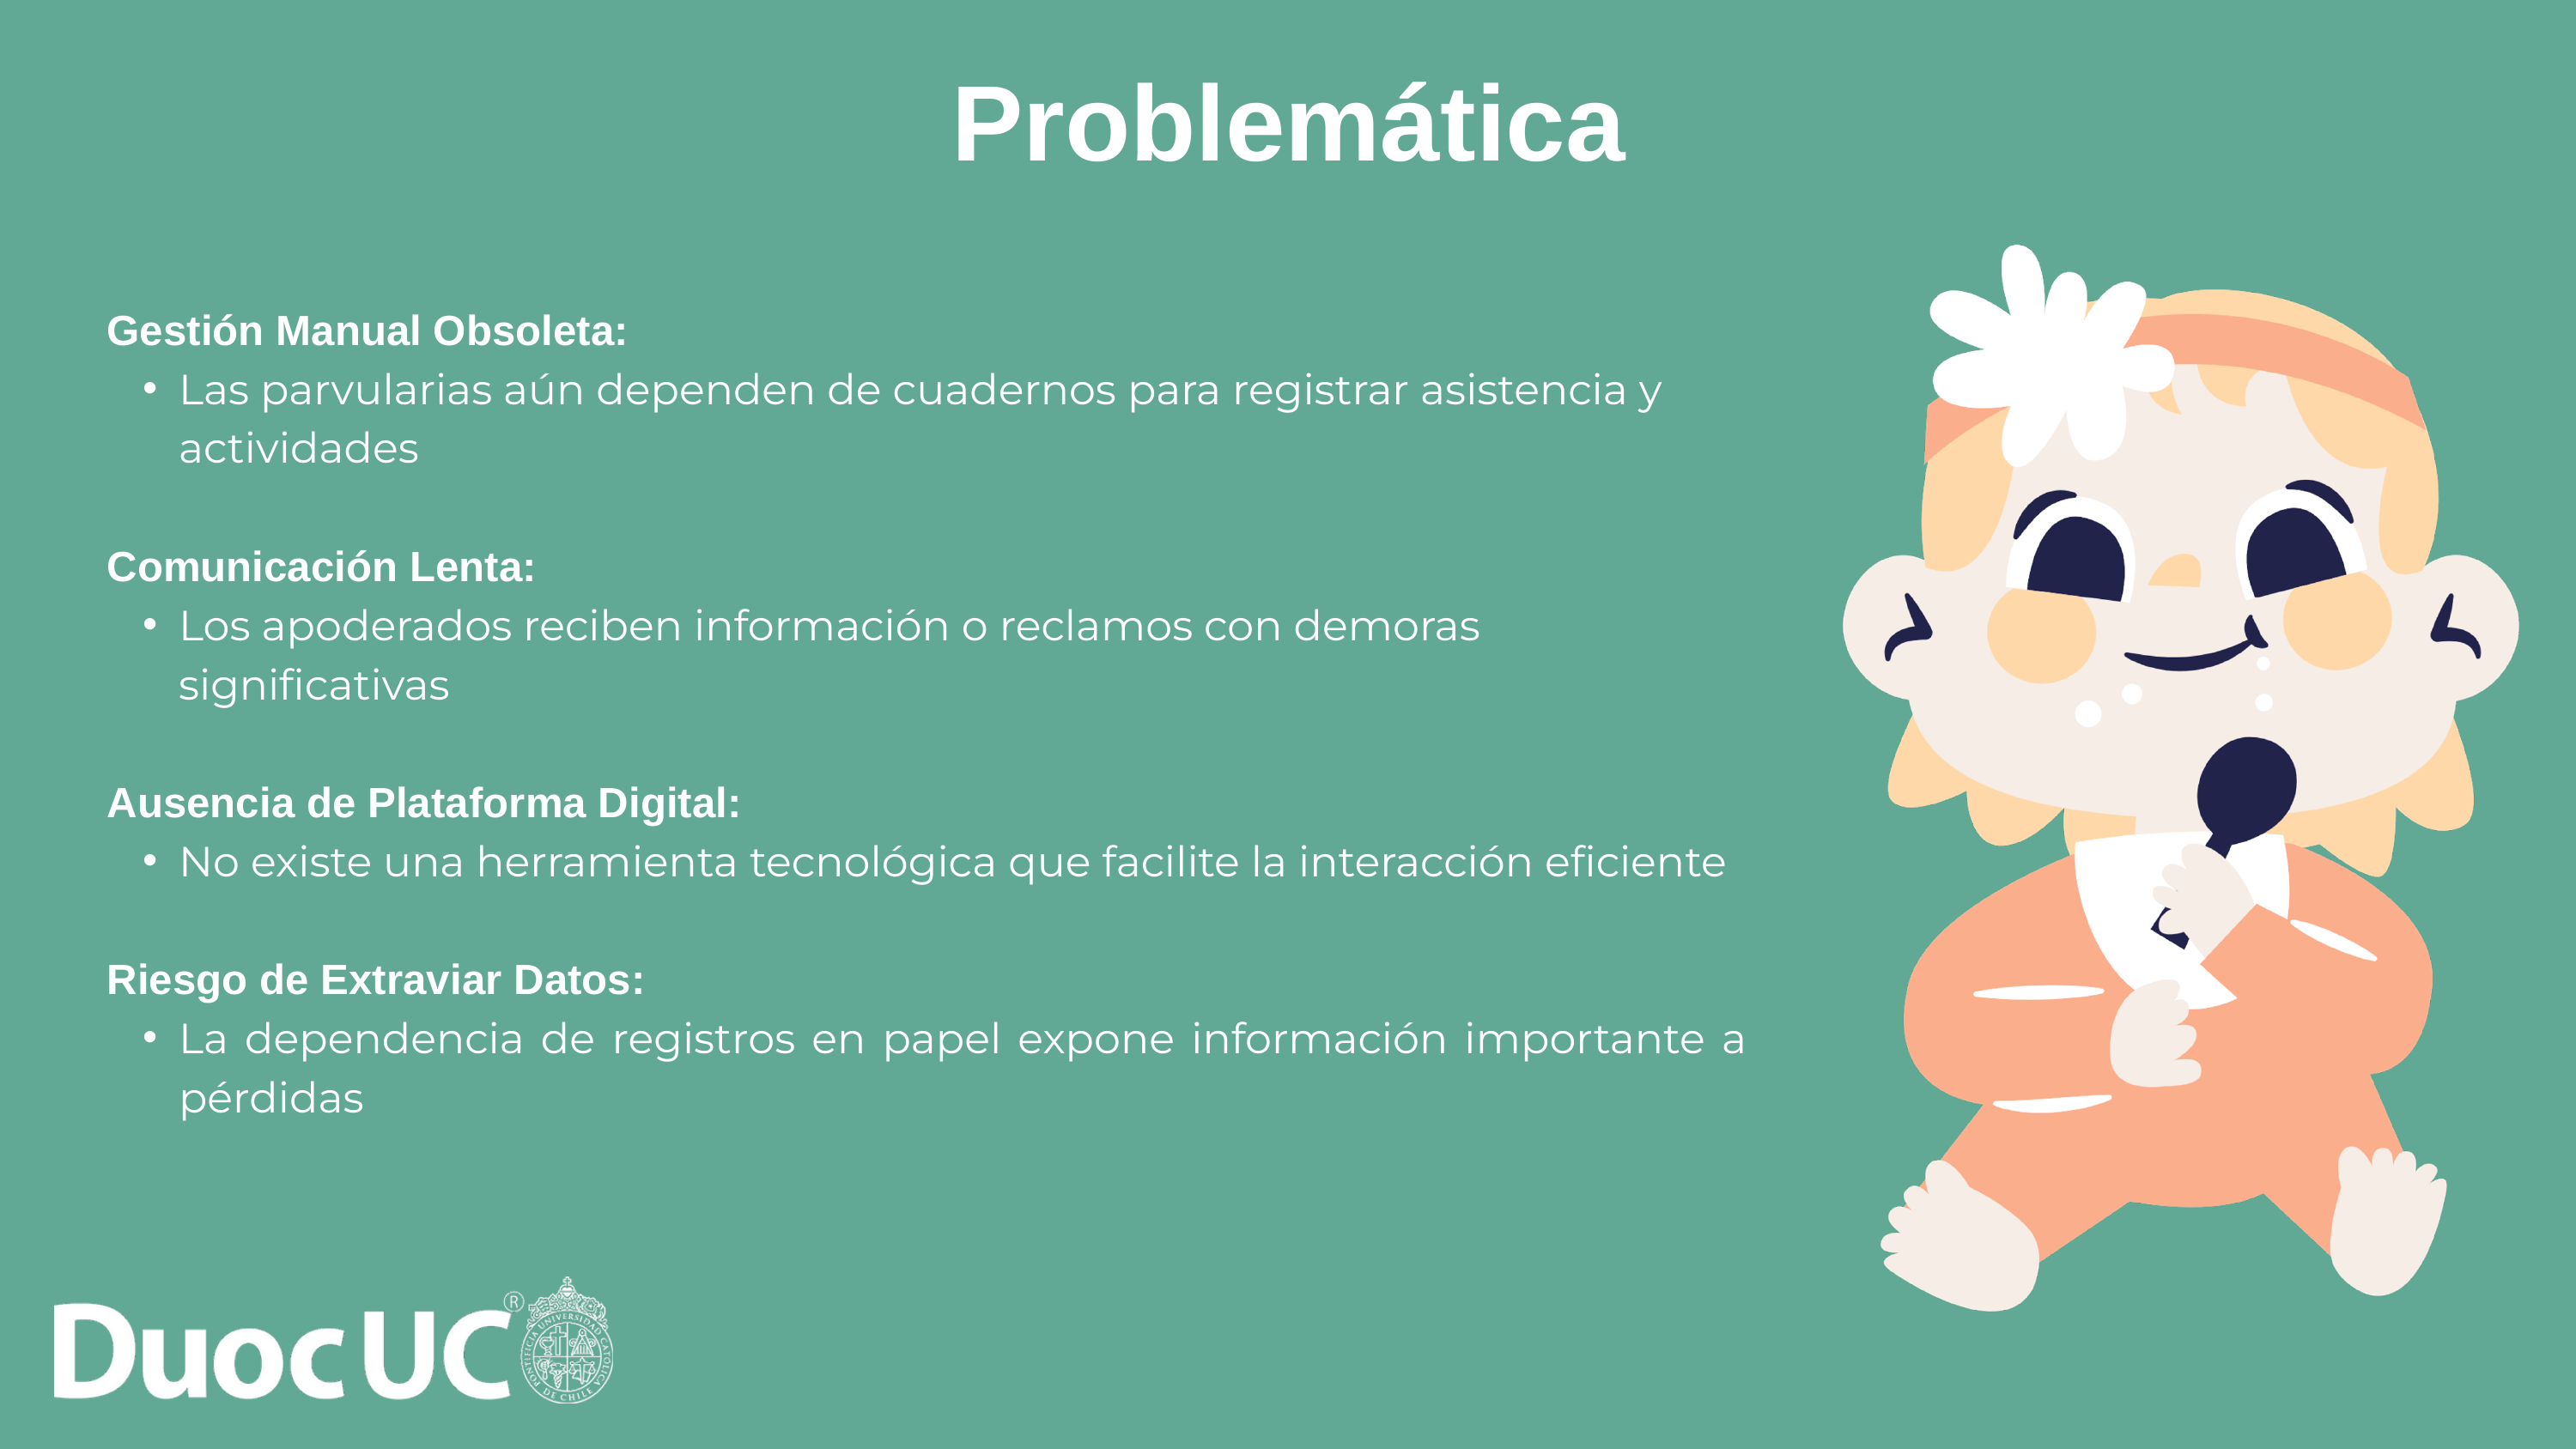

Problemática

Gestión Manual Obsoleta:
Las parvularias aún dependen de cuadernos para registrar asistencia y actividades

Comunicación Lenta:
Los apoderados reciben información o reclamos con demoras significativas

Ausencia de Plataforma Digital:
No existe una herramienta tecnológica que facilite la interacción eficiente

Riesgo de Extraviar Datos:
La dependencia de registros en papel expone información importante a pérdidas